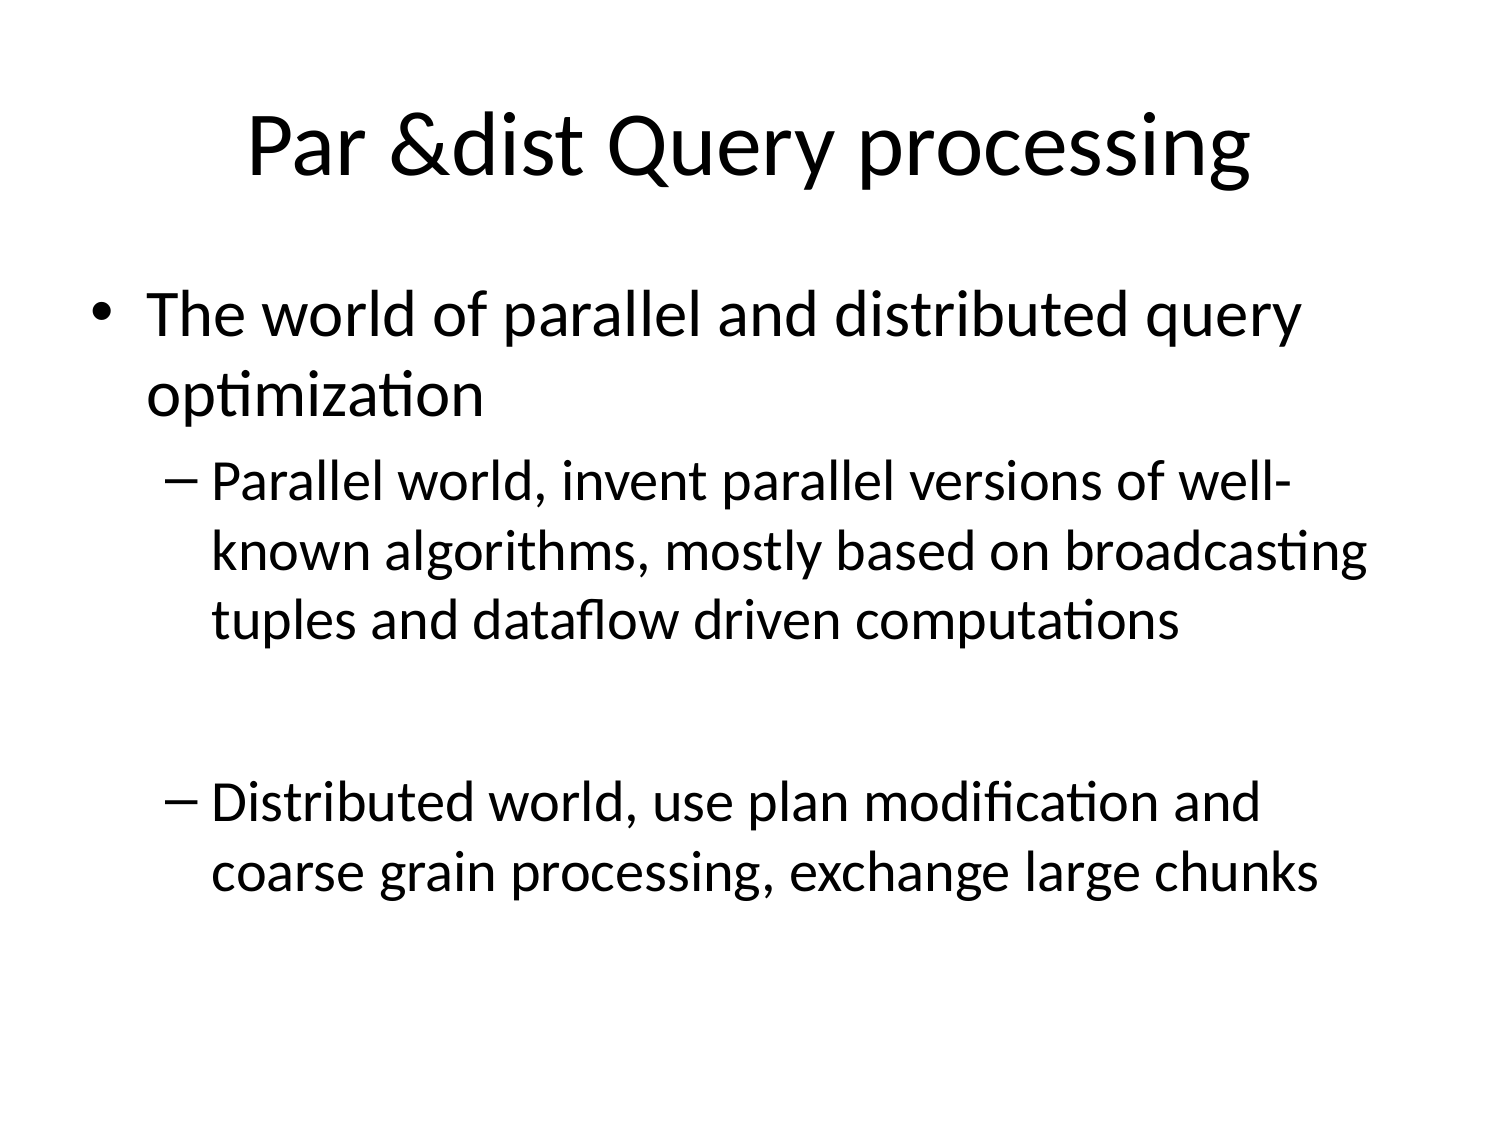

# Par &dist Query processing
The world of parallel and distributed query optimization
Parallel world, invent parallel versions of well-known algorithms, mostly based on broadcasting tuples and dataflow driven computations

Distributed world, use plan modification and coarse grain processing, exchange large chunks